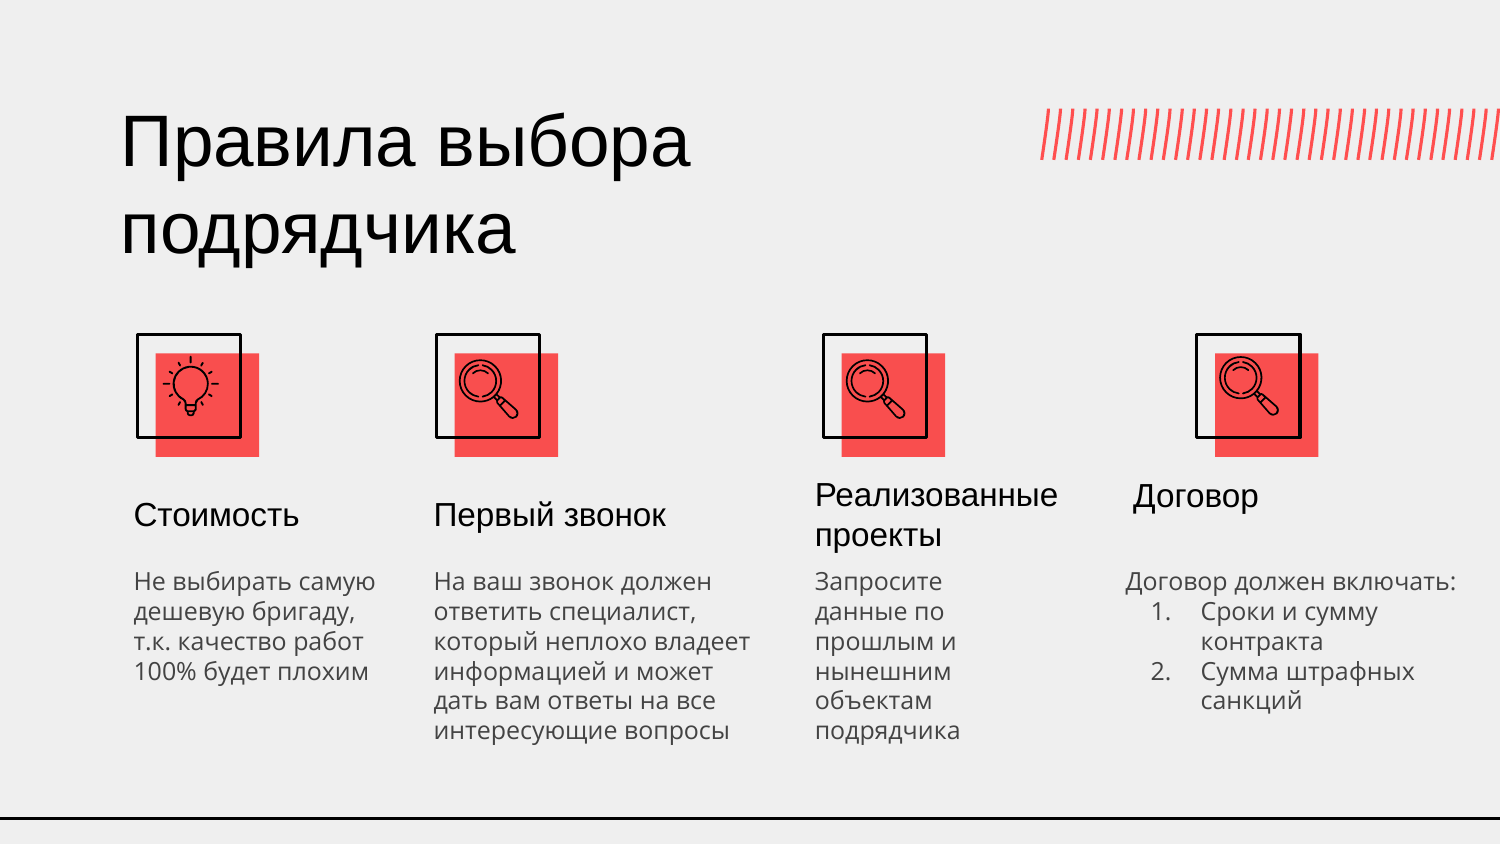

# Правила выбора подрядчика

Договор
Стоимость
Первый звонок
Реализованные проекты
Не выбирать самую дешевую бригаду, т.к. качество работ 100% будет плохим
На ваш звонок должен ответить специалист, который неплохо владеет информацией и может дать вам ответы на все интересующие вопросы
Запросите данные по прошлым и нынешним объектам подрядчика
Договор должен включать:
Сроки и сумму контракта
Сумма штрафных санкций